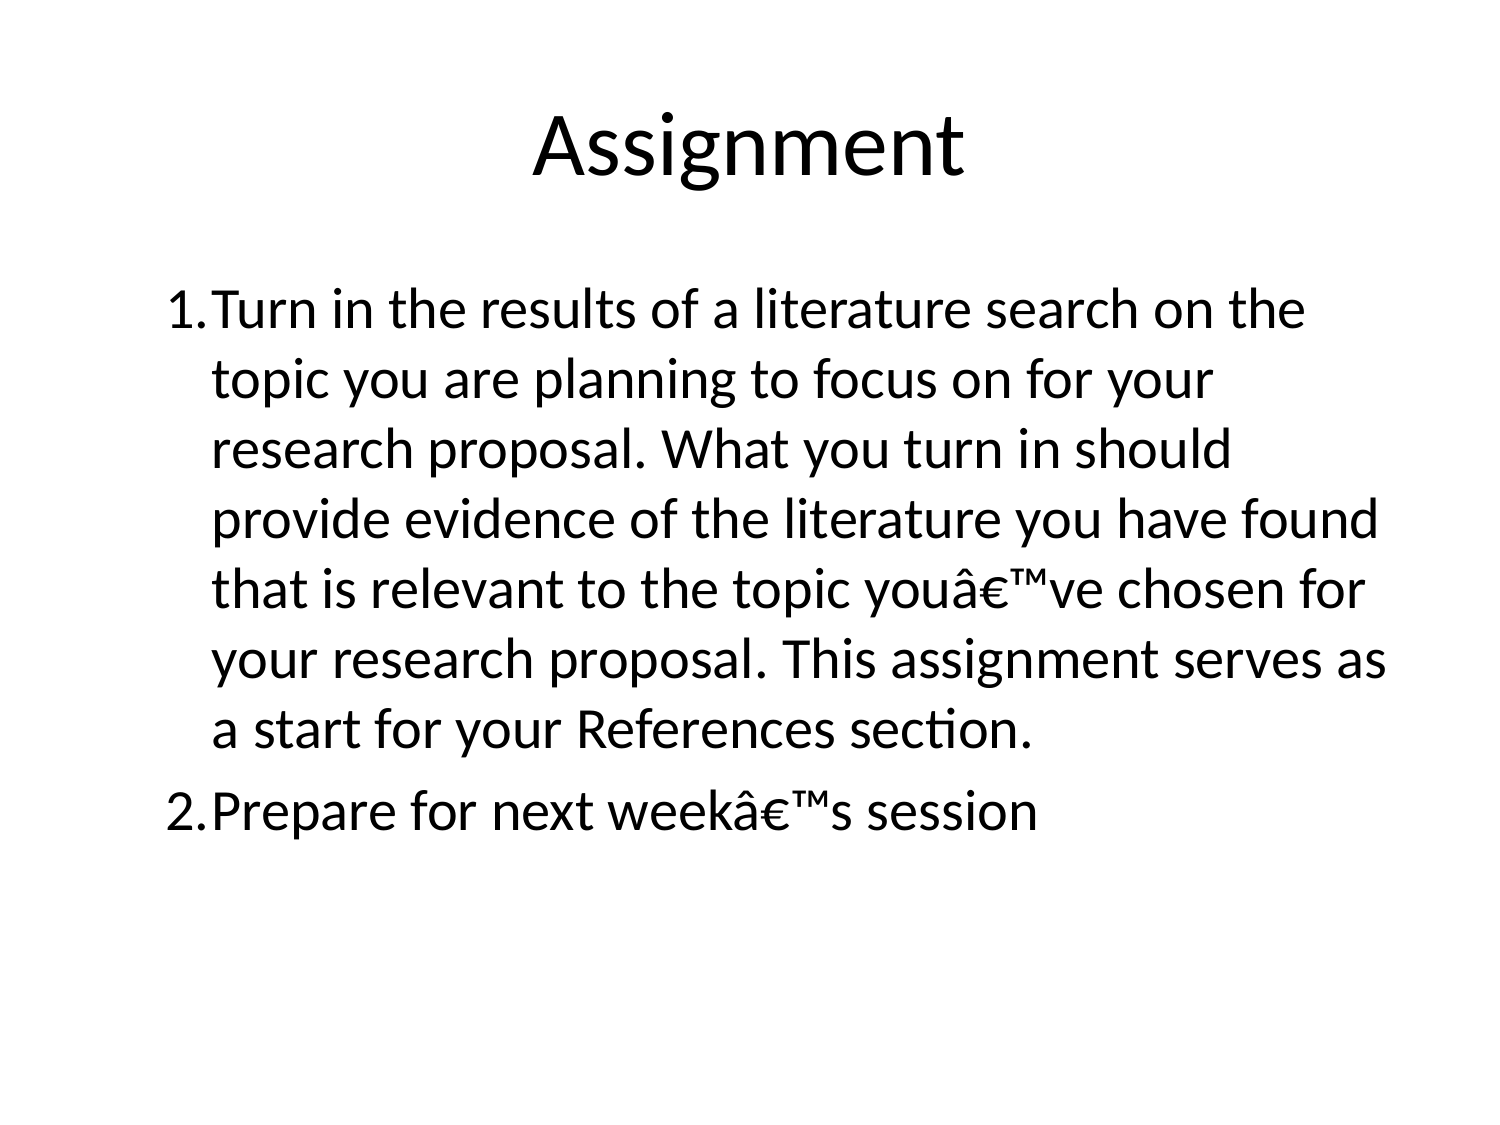

# Assignment
Turn in the results of a literature search on the topic you are planning to focus on for your research proposal. What you turn in should provide evidence of the literature you have found that is relevant to the topic youâ€™ve chosen for your research proposal. This assignment serves as a start for your References section.
Prepare for next weekâ€™s session